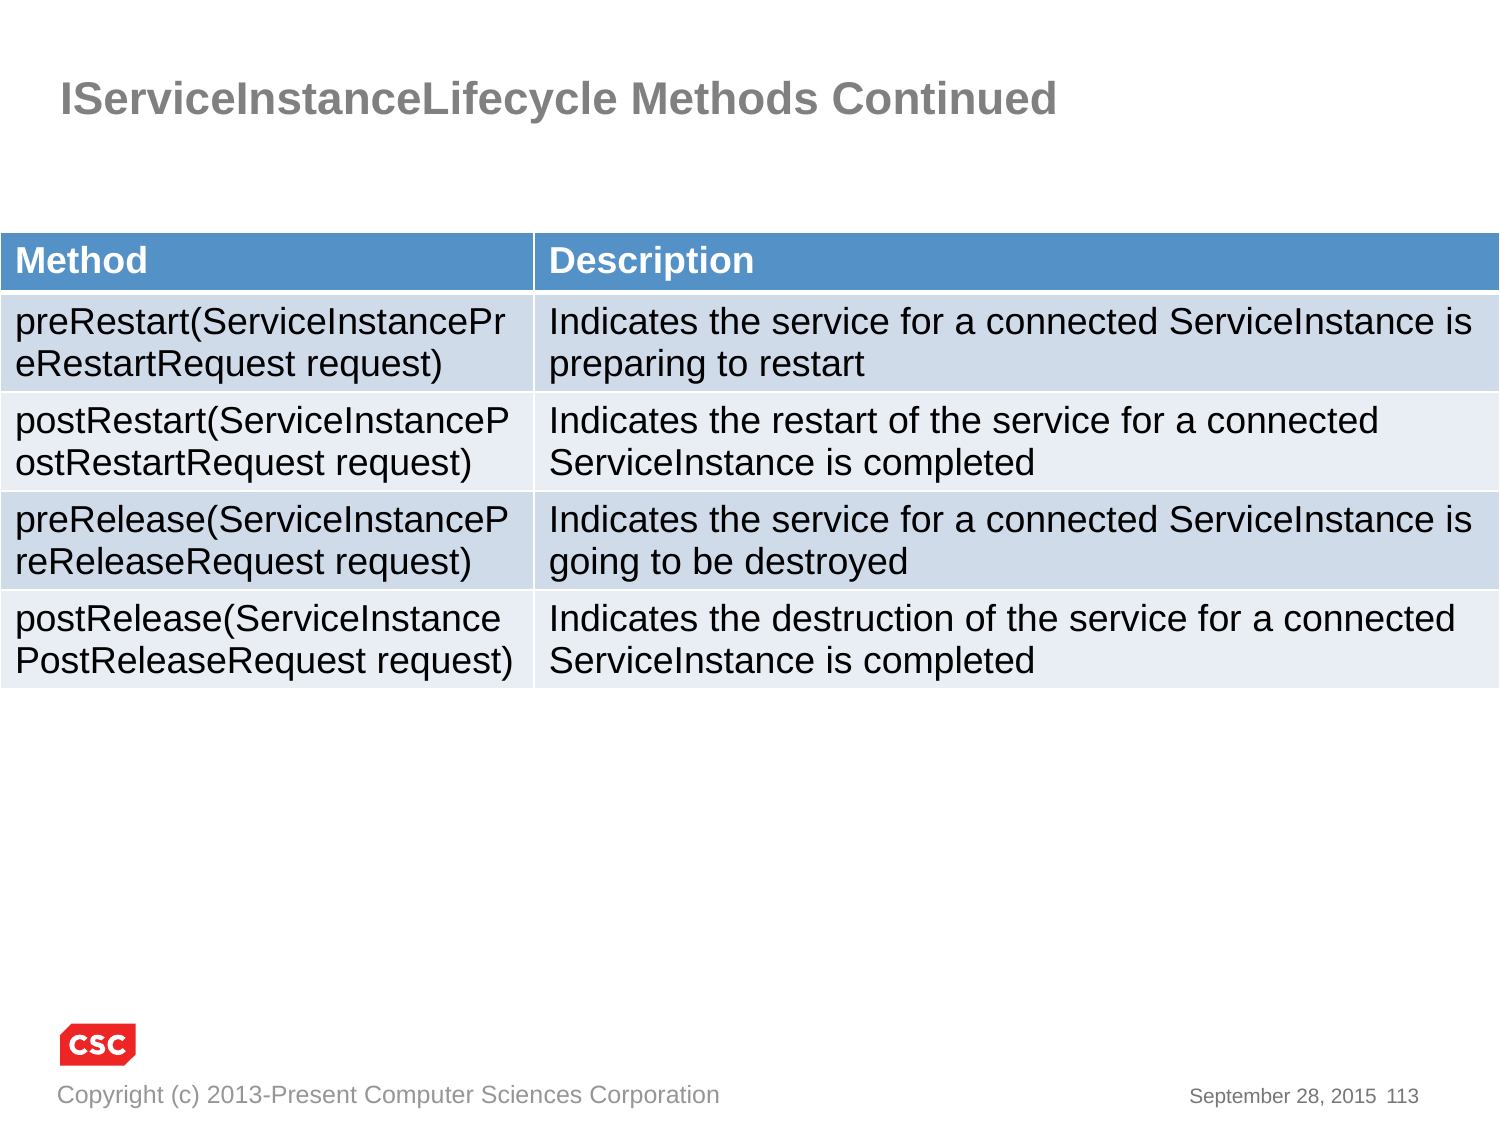

# IServiceInstanceLifecycle Methods Continued
| Method | Description |
| --- | --- |
| preRestart(ServiceInstancePreRestartRequest request) | Indicates the service for a connected ServiceInstance is preparing to restart |
| postRestart(ServiceInstancePostRestartRequest request) | Indicates the restart of the service for a connected ServiceInstance is completed |
| preRelease(ServiceInstancePreReleaseRequest request) | Indicates the service for a connected ServiceInstance is going to be destroyed |
| postRelease(ServiceInstancePostReleaseRequest request) | Indicates the destruction of the service for a connected ServiceInstance is completed |